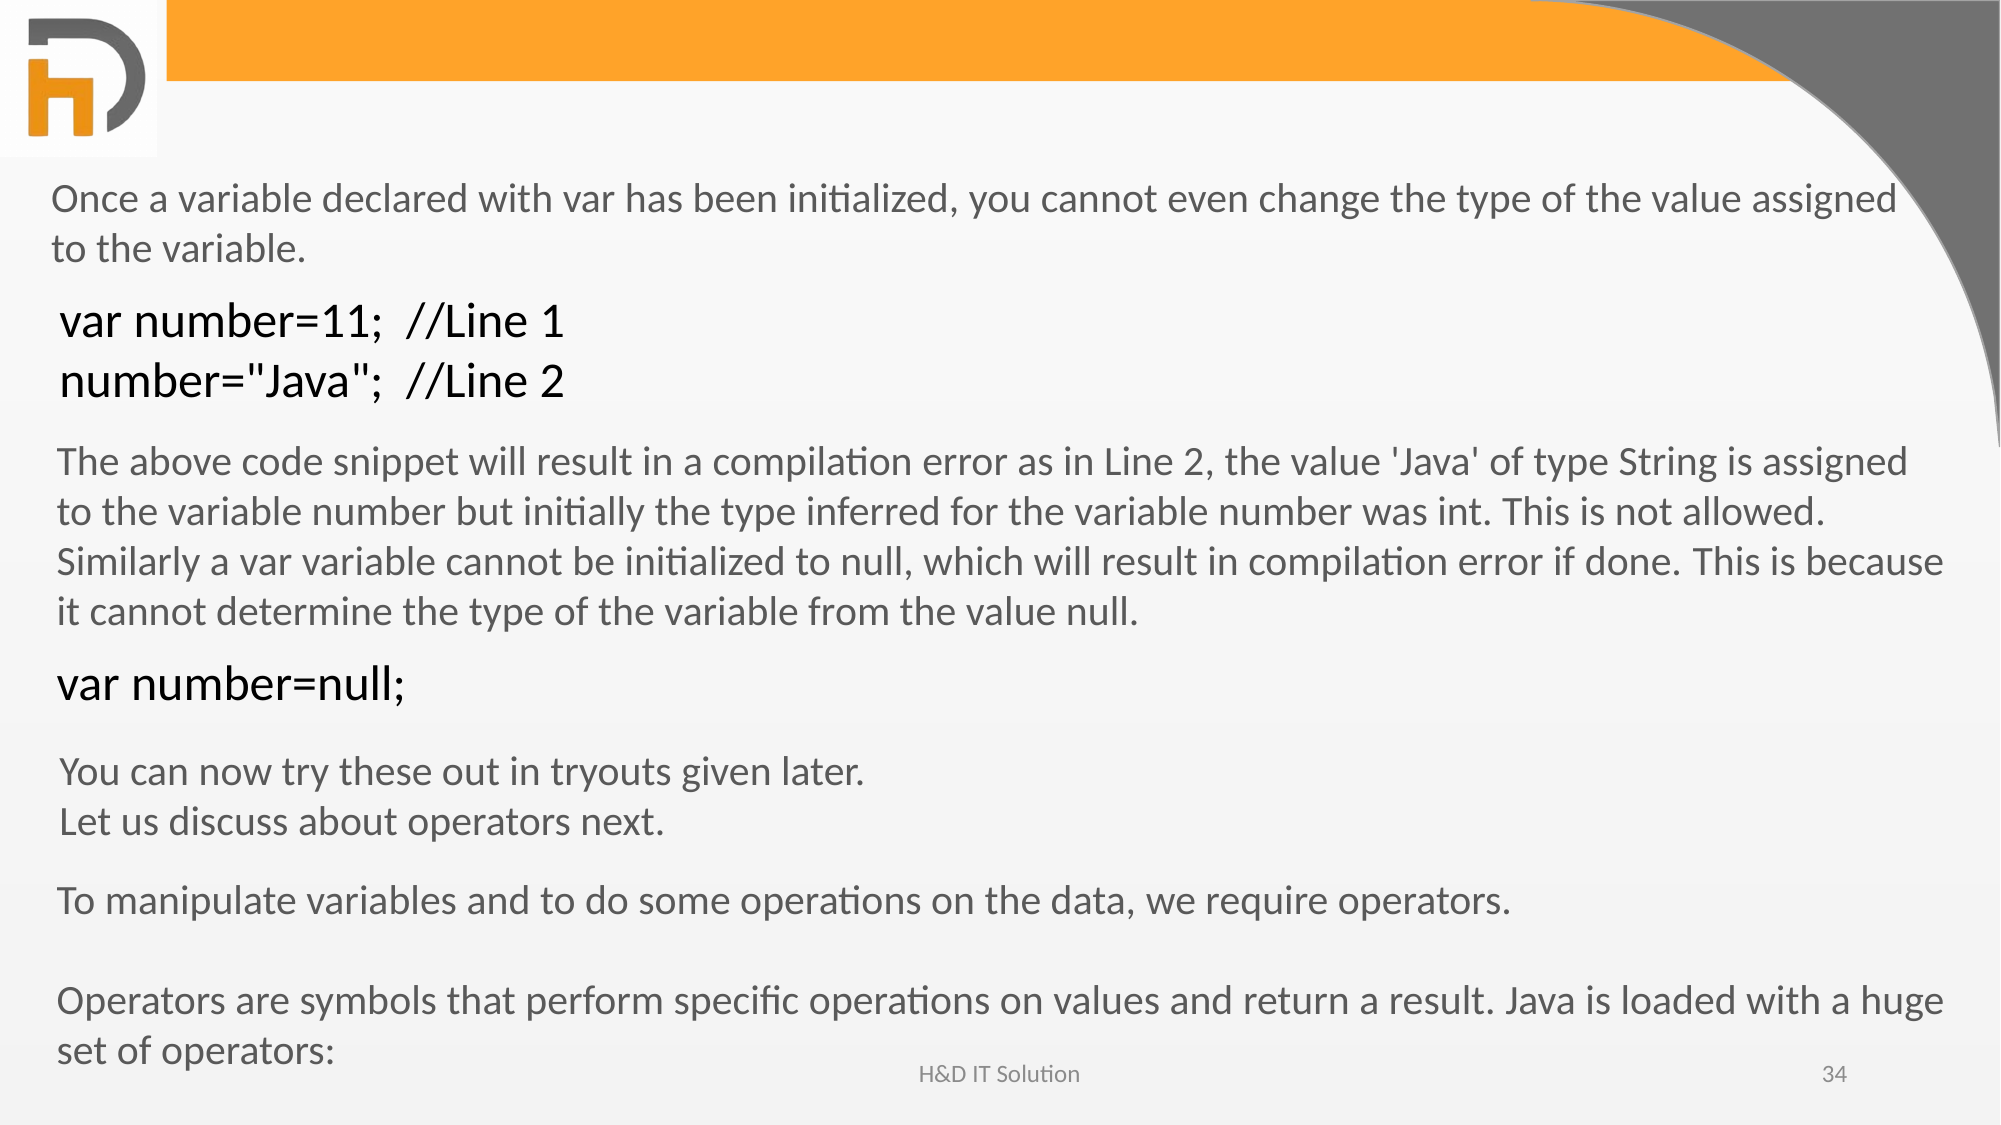

Once a variable declared with var has been initialized, you cannot even change the type of the value assigned
to the variable.
var number=11;  //Line 1
number="Java";  //Line 2
The above code snippet will result in a compilation error as in Line 2, the value 'Java' of type String is assigned to the variable number but initially the type inferred for the variable number was int. This is not allowed.
Similarly a var variable cannot be initialized to null, which will result in compilation error if done. This is because it cannot determine the type of the variable from the value null.
var number=null;
You can now try these out in tryouts given later.
Let us discuss about operators next.
To manipulate variables and to do some operations on the data, we require operators.

Operators are symbols that perform specific operations on values and return a result. Java is loaded with a huge set of operators:
H&D IT Solution
34